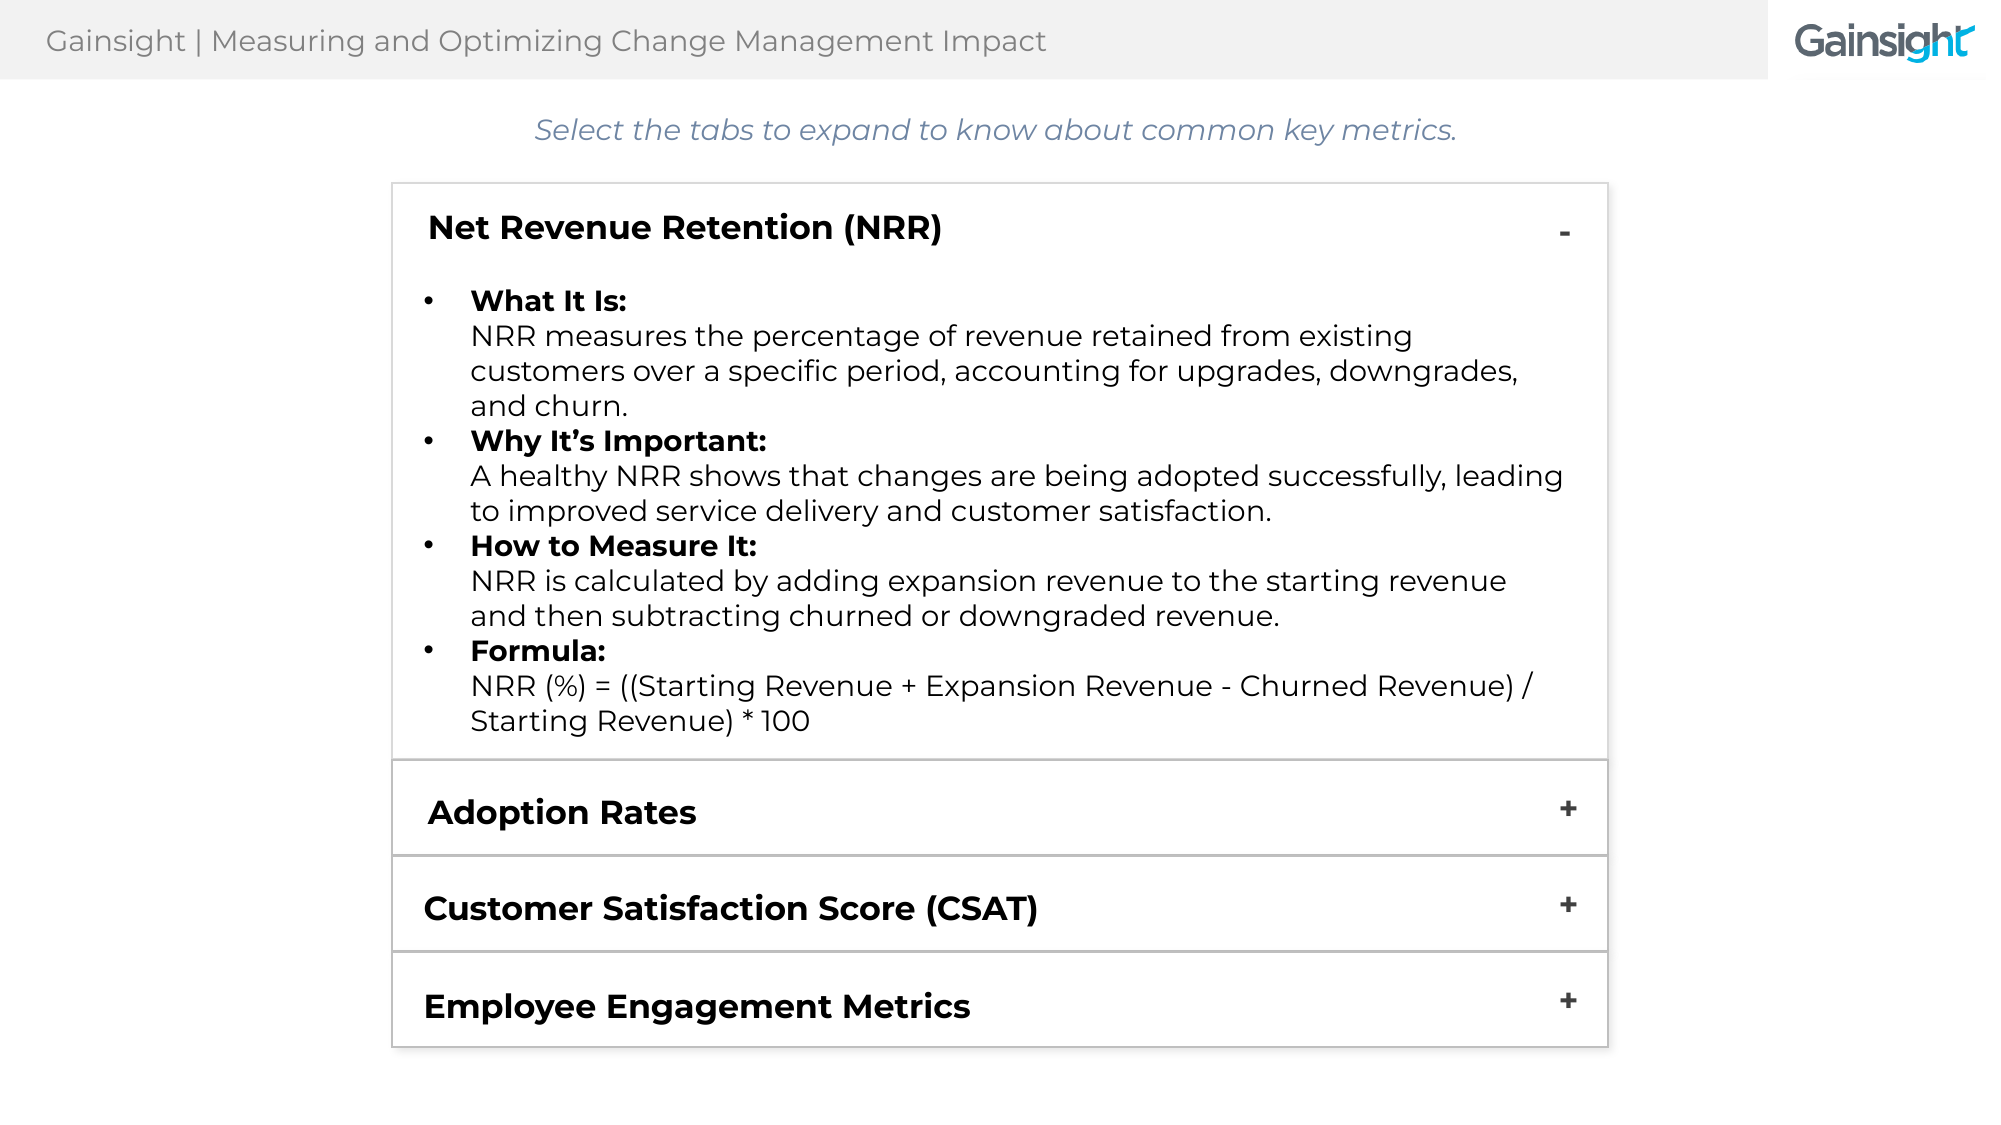

Select the tabs to expand to know about common key metrics.

Net Revenue Retention (NRR)
-
What It Is:
NRR measures the percentage of revenue retained from existing customers over a specific period, accounting for upgrades, downgrades, and churn.
Why It’s Important:
A healthy NRR shows that changes are being adopted successfully, leading to improved service delivery and customer satisfaction.
How to Measure It:
NRR is calculated by adding expansion revenue to the starting revenue and then subtracting churned or downgraded revenue.
Formula:
NRR (%) = ((Starting Revenue + Expansion Revenue - Churned Revenue) / Starting Revenue) * 100

+
Adoption Rates

+
Customer Satisfaction Score (CSAT)

+
Employee Engagement Metrics